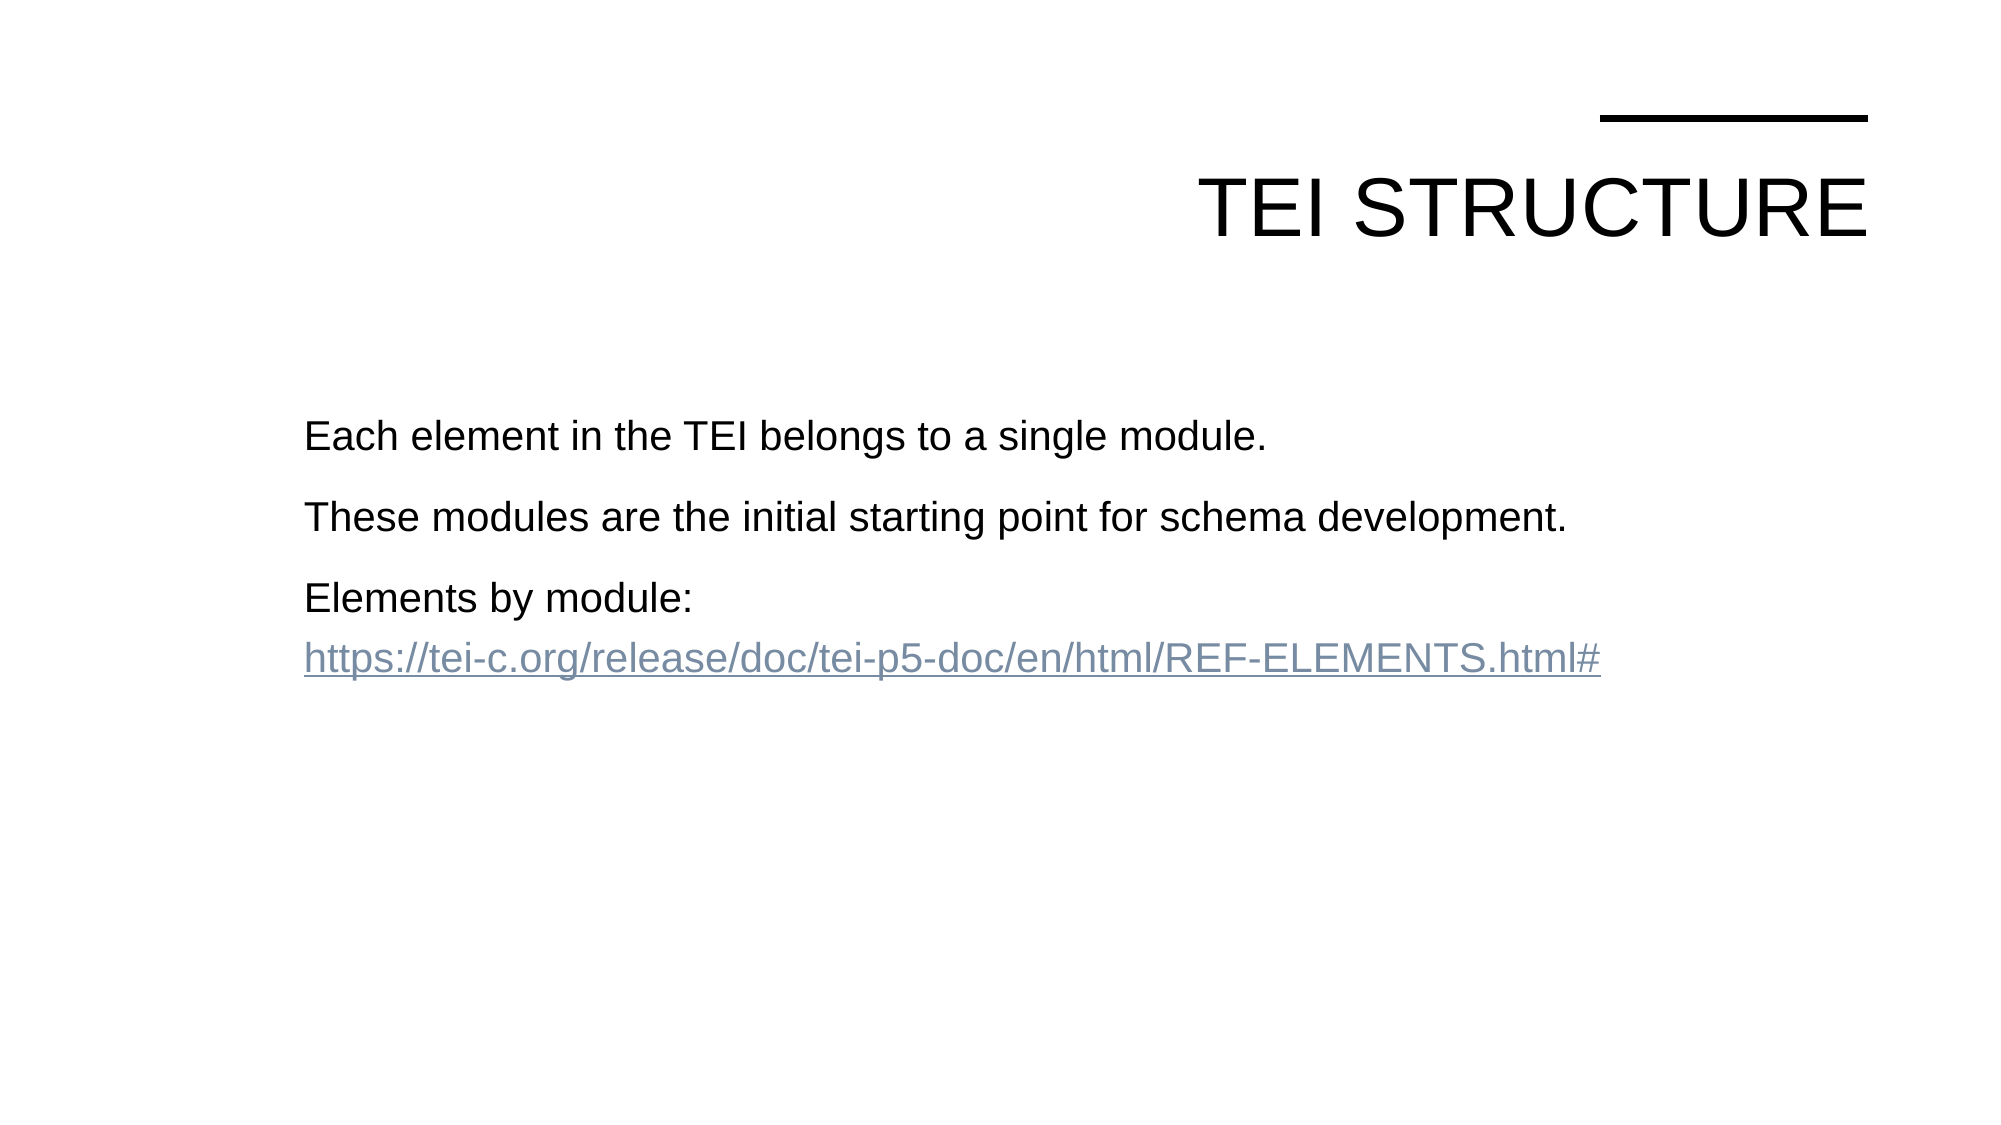

# TEI Structure
Each element in the TEI belongs to a single module.
These modules are the initial starting point for schema development.
Elements by module: https://tei-c.org/release/doc/tei-p5-doc/en/html/REF-ELEMENTS.html#